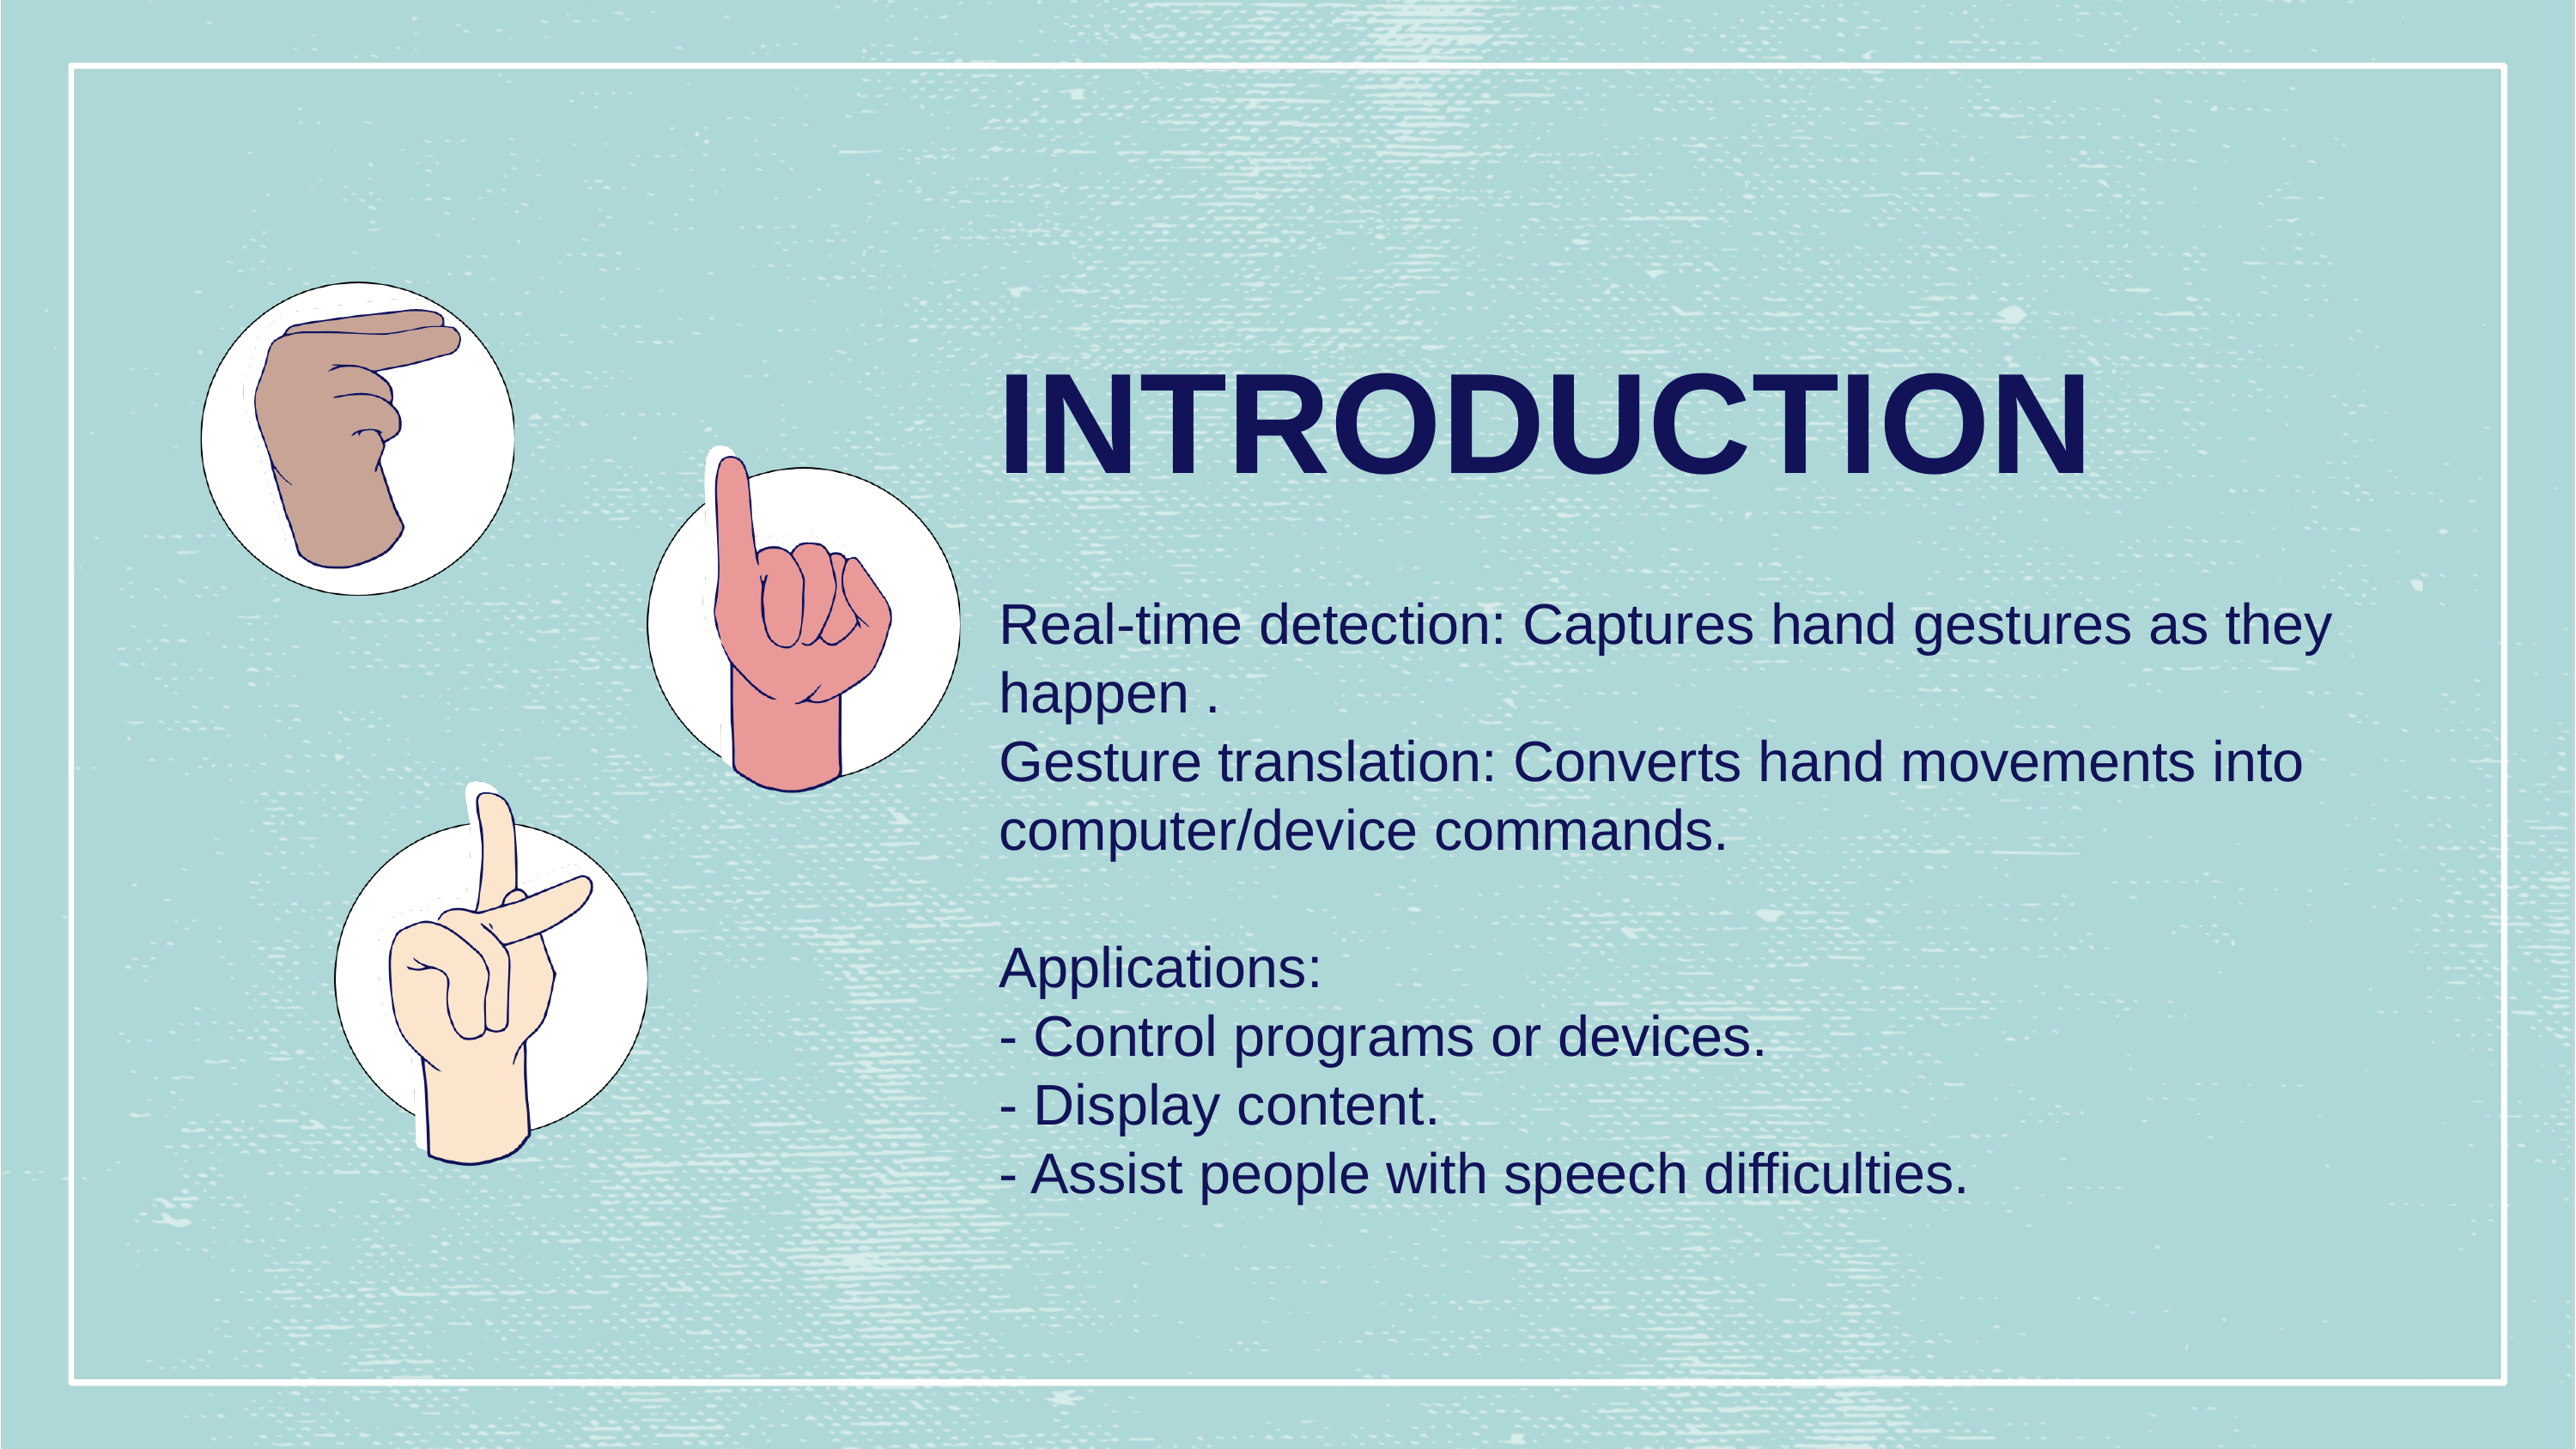

INTRODUCTION

Real-time detection: Captures hand gestures as they happen .
Gesture translation: Converts hand movements into computer/device commands.

Applications:
- Control programs or devices.
- Display content.
- Assist people with speech difficulties.